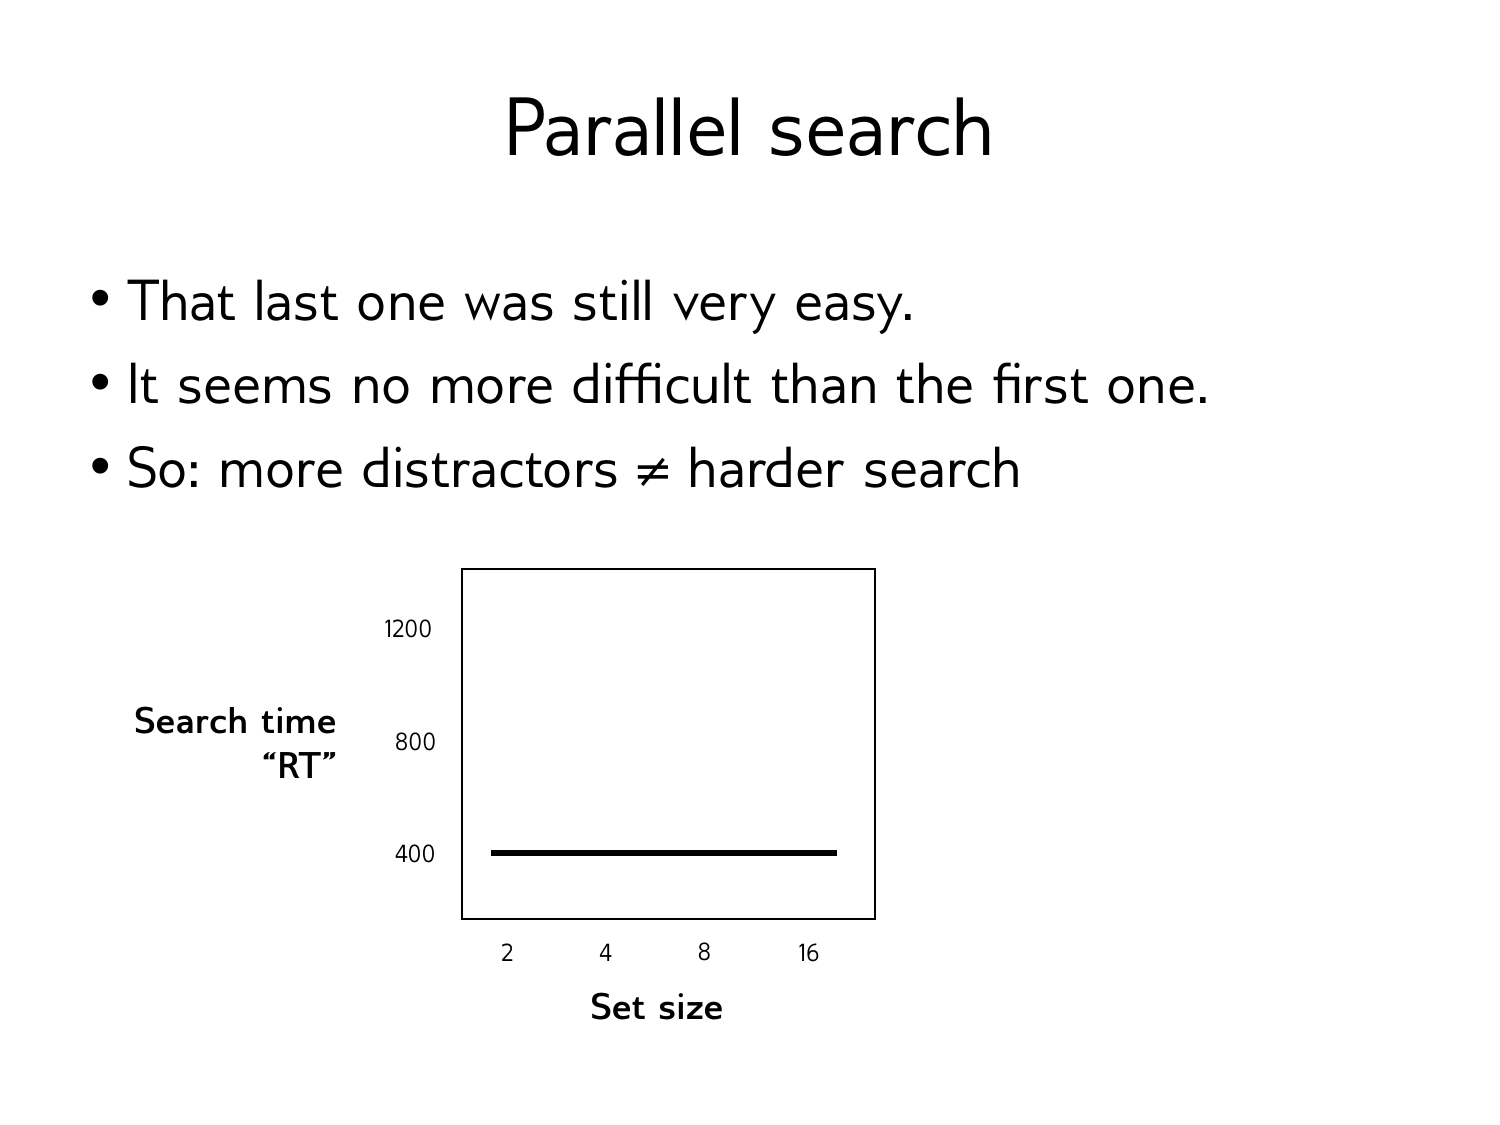

# Parallel search
That last one was still very easy.
It seems no more difficult than the first one.
So: more distractors ≠ harder search

1200
Search time “RT”
800
400
8
16
2
4
Set size